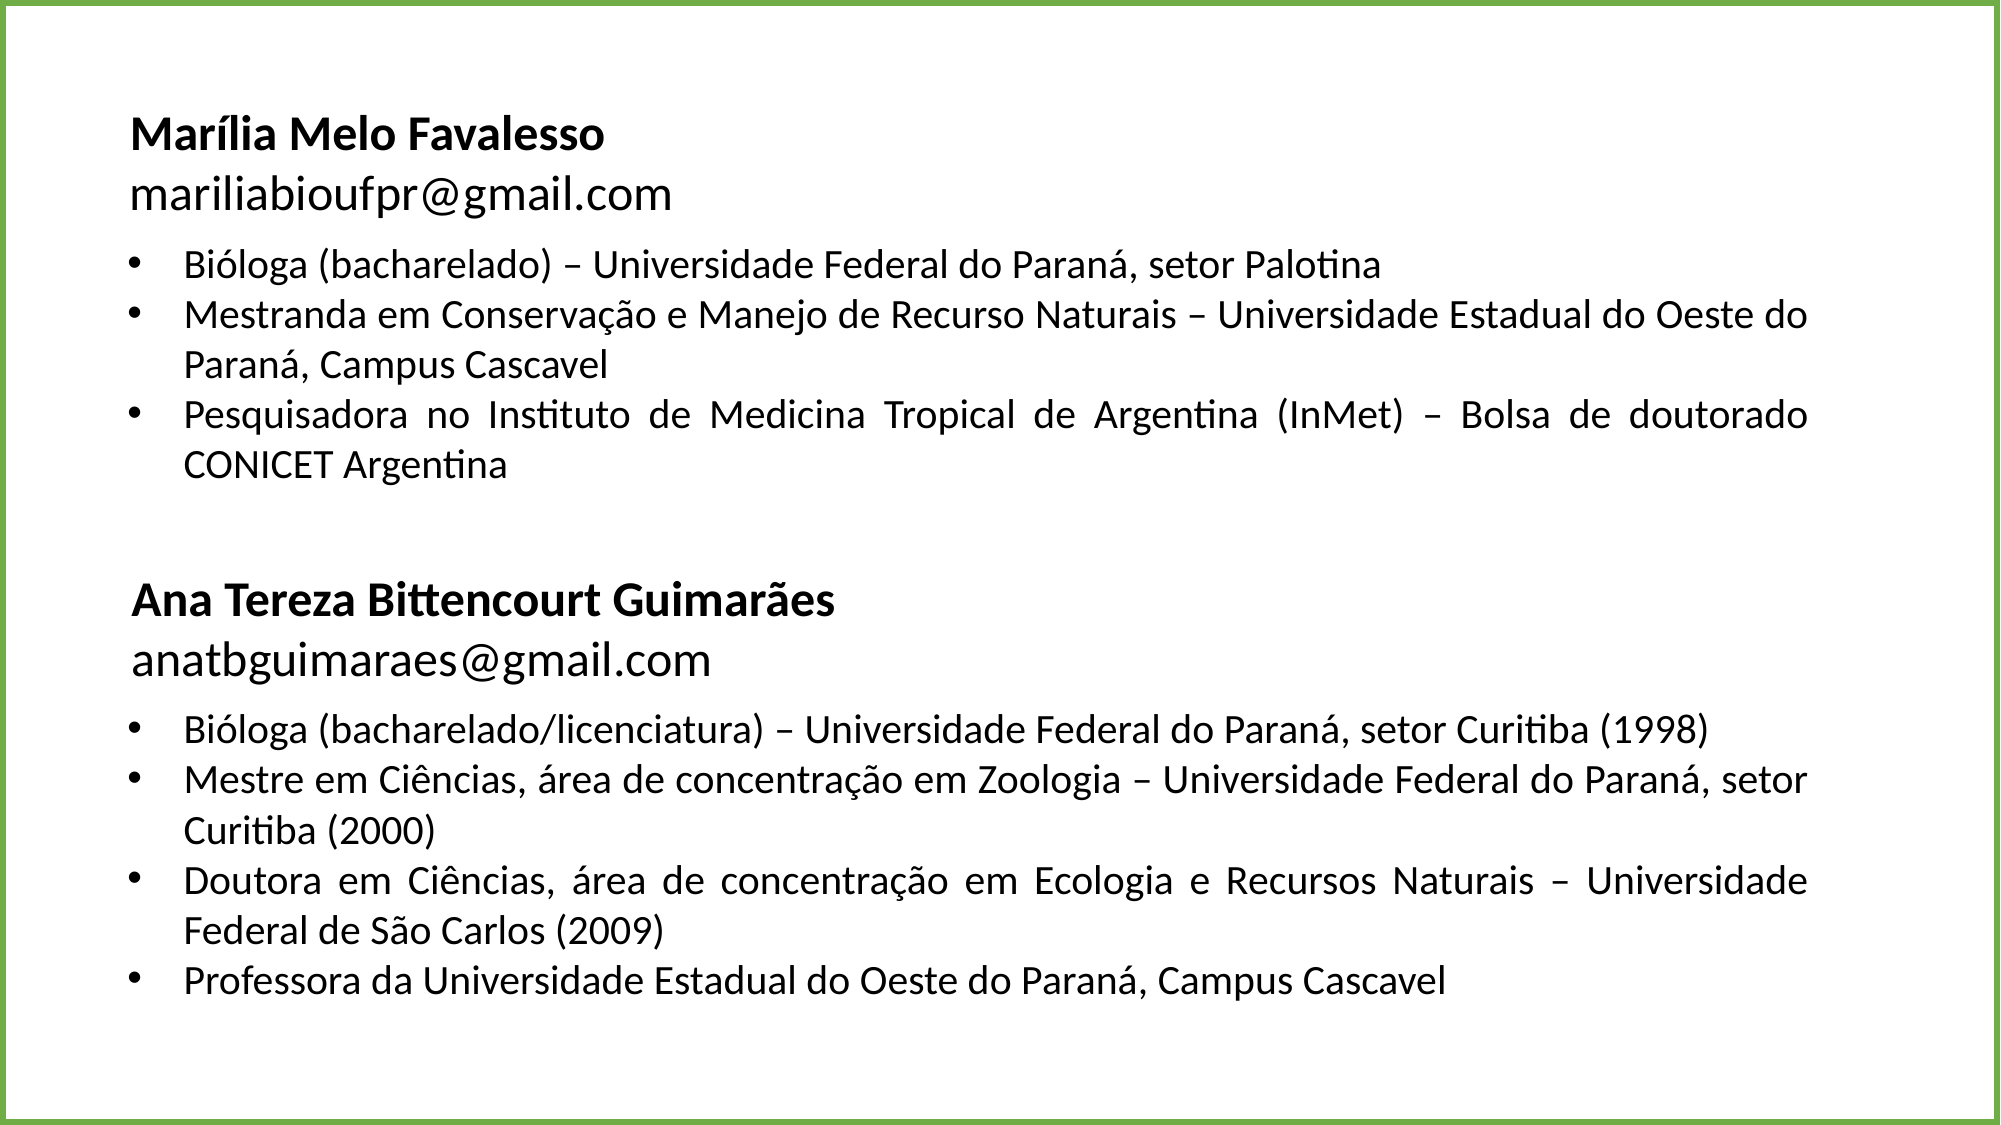

Marília Melo Favalesso
mariliabioufpr@gmail.com
Bióloga (bacharelado) – Universidade Federal do Paraná, setor Palotina
Mestranda em Conservação e Manejo de Recurso Naturais – Universidade Estadual do Oeste do Paraná, Campus Cascavel
Pesquisadora no Instituto de Medicina Tropical de Argentina (InMet) – Bolsa de doutorado CONICET Argentina
Ana Tereza Bittencourt Guimarães
anatbguimaraes@gmail.com
Bióloga (bacharelado/licenciatura) – Universidade Federal do Paraná, setor Curitiba (1998)
Mestre em Ciências, área de concentração em Zoologia – Universidade Federal do Paraná, setor Curitiba (2000)
Doutora em Ciências, área de concentração em Ecologia e Recursos Naturais – Universidade Federal de São Carlos (2009)
Professora da Universidade Estadual do Oeste do Paraná, Campus Cascavel